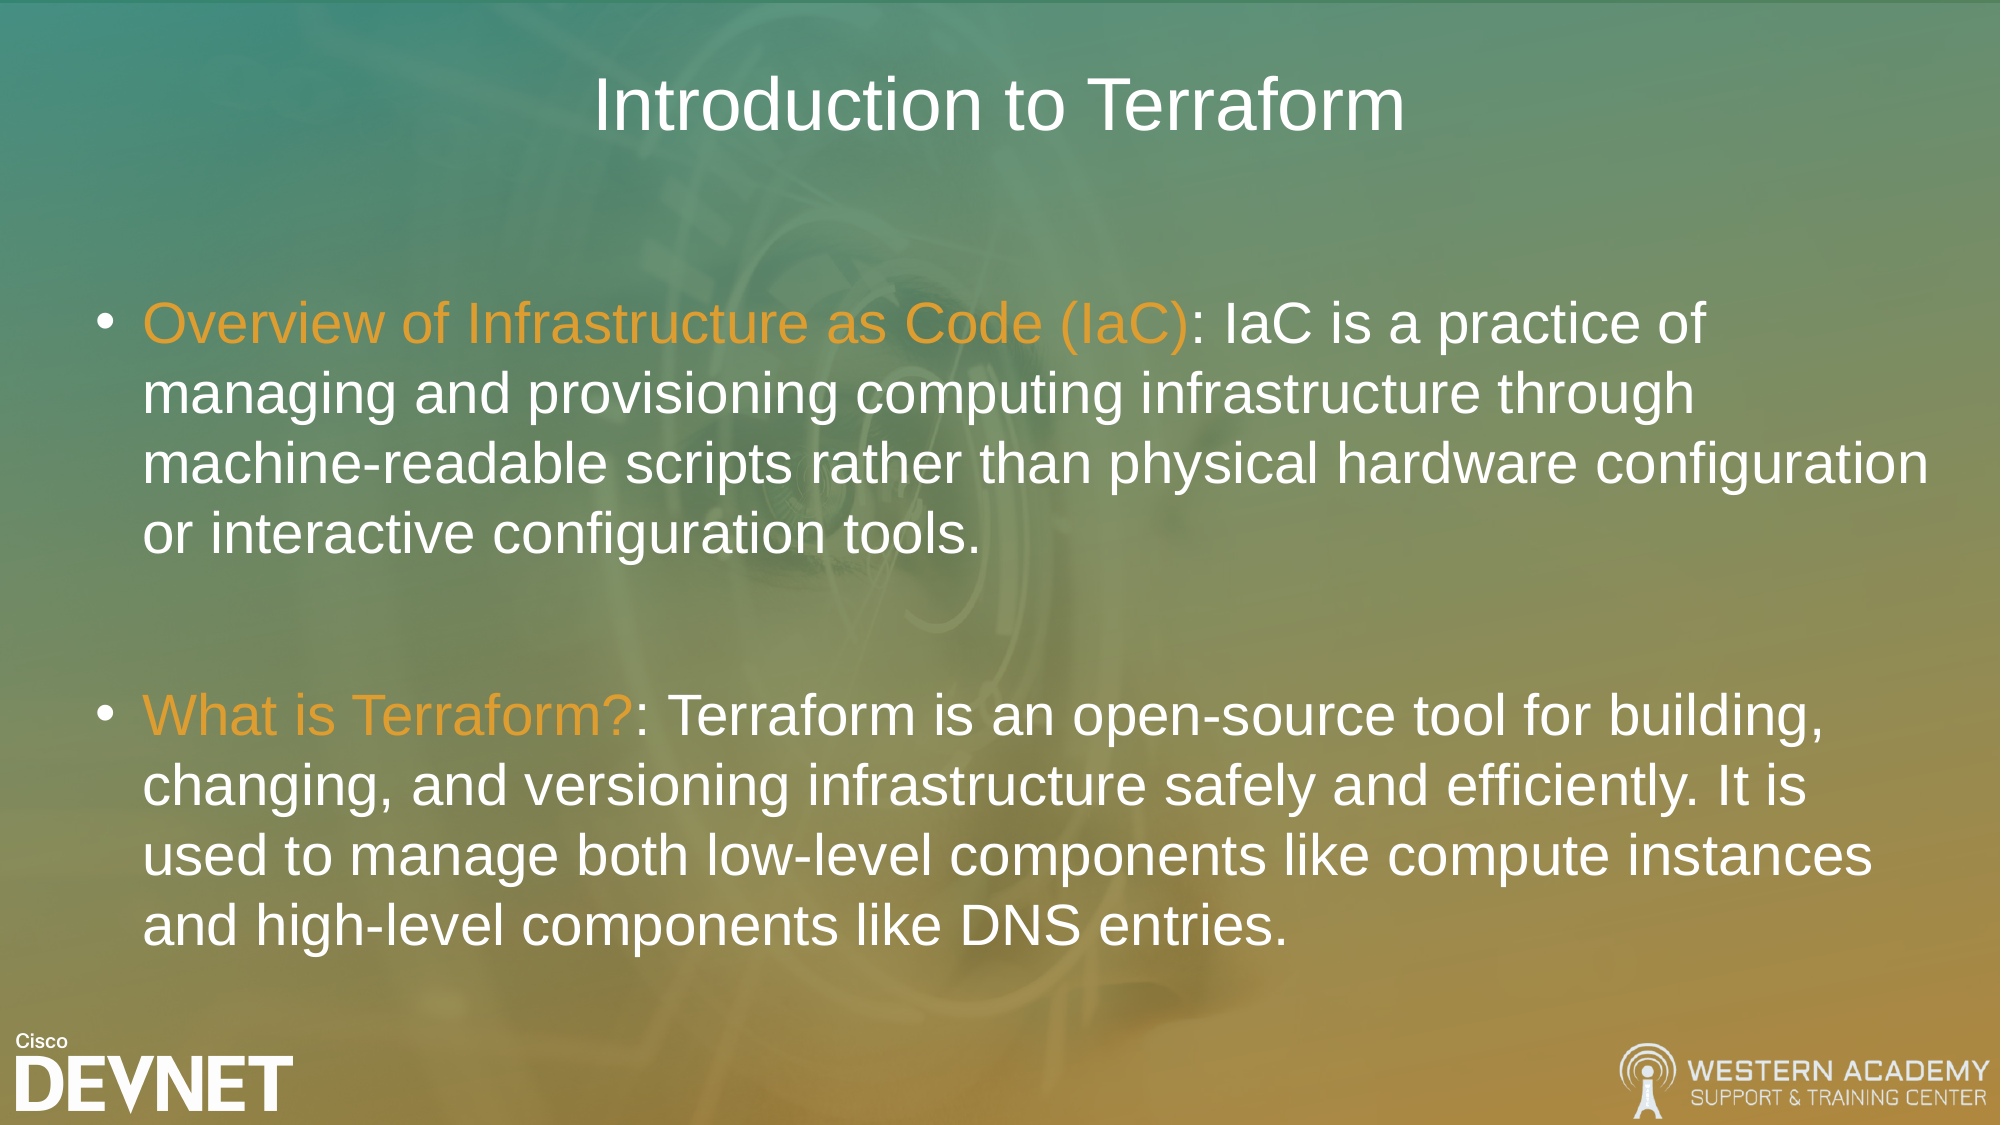

# Introduction to Terraform
Overview of Infrastructure as Code (IaC): IaC is a practice of managing and provisioning computing infrastructure through machine-readable scripts rather than physical hardware configuration or interactive configuration tools.

What is Terraform?: Terraform is an open-source tool for building, changing, and versioning infrastructure safely and efficiently. It is used to manage both low-level components like compute instances and high-level components like DNS entries.